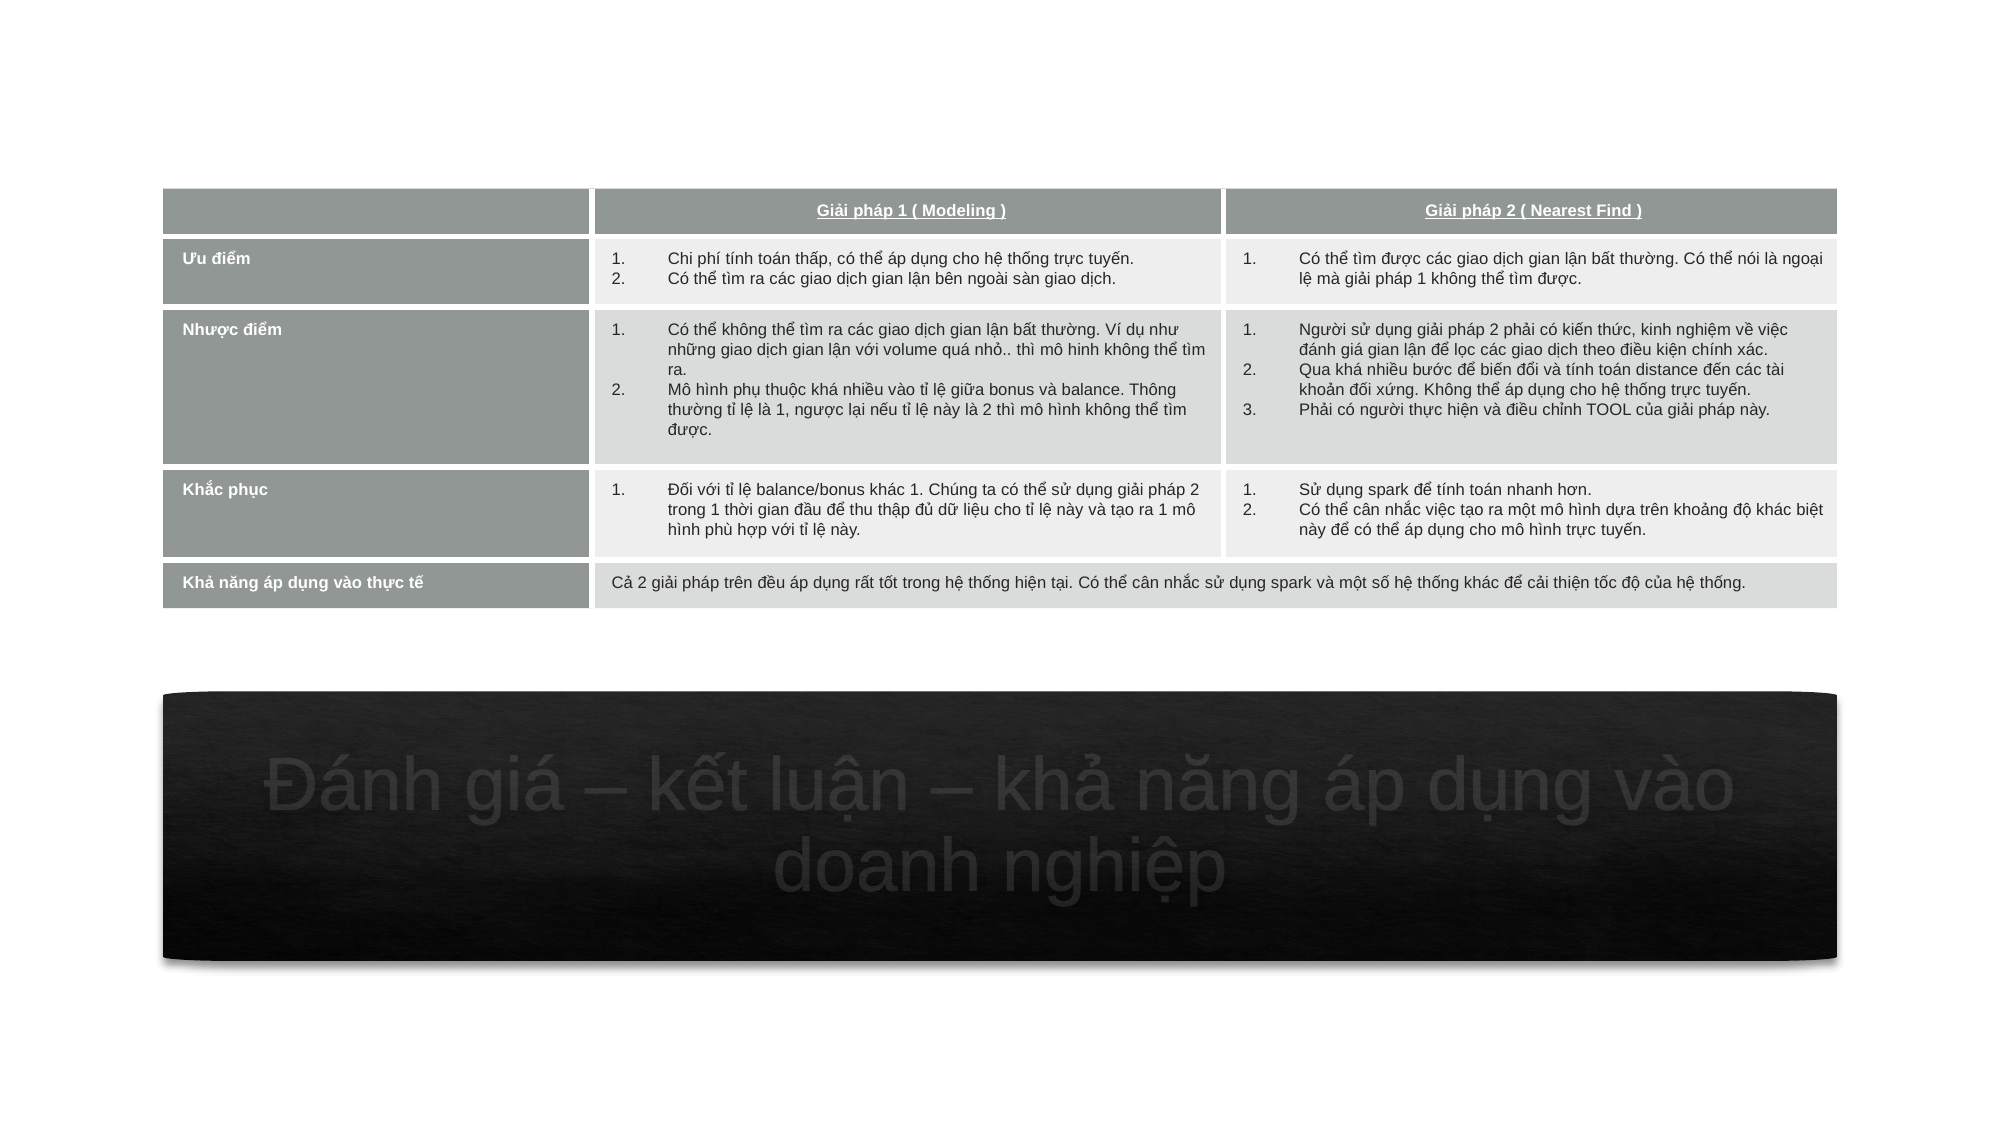

|  | Giải pháp 1 ( Modeling ) | Giải pháp 2 ( Nearest Find ) |
| --- | --- | --- |
| Ưu điểm | Chi phí tính toán thấp, có thể áp dụng cho hệ thống trực tuyến. Có thể tìm ra các giao dịch gian lận bên ngoài sàn giao dịch. | Có thể tìm được các giao dịch gian lận bất thường. Có thể nói là ngoại lệ mà giải pháp 1 không thể tìm được. |
| Nhược điểm | Có thể không thể tìm ra các giao dịch gian lận bất thường. Ví dụ như những giao dịch gian lận với volume quá nhỏ.. thì mô hinh không thể tìm ra. Mô hình phụ thuộc khá nhiều vào tỉ lệ giữa bonus và balance. Thông thường tỉ lệ là 1, ngược lại nếu tỉ lệ này là 2 thì mô hình không thể tìm được. | Người sử dụng giải pháp 2 phải có kiến thức, kinh nghiệm về việc đánh giá gian lận để lọc các giao dịch theo điều kiện chính xác. Qua khá nhiều bước để biến đổi và tính toán distance đến các tài khoản đối xứng. Không thể áp dụng cho hệ thống trực tuyến. Phải có người thực hiện và điều chỉnh TOOL của giải pháp này. |
| Khắc phục | Đối với tỉ lệ balance/bonus khác 1. Chúng ta có thể sử dụng giải pháp 2 trong 1 thời gian đầu để thu thập đủ dữ liệu cho tỉ lệ này và tạo ra 1 mô hình phù hợp với tỉ lệ này. | Sử dụng spark để tính toán nhanh hơn. Có thể cân nhắc việc tạo ra một mô hình dựa trên khoảng độ khác biệt này để có thể áp dụng cho mô hình trực tuyến. |
| Khả năng áp dụng vào thực tế | Cả 2 giải pháp trên đều áp dụng rất tốt trong hệ thống hiện tại. Có thể cân nhắc sử dụng spark và một số hệ thống khác để cải thiện tốc độ của hệ thống. |  |
# Đánh giá – kết luận – khả năng áp dụng vào doanh nghiệp